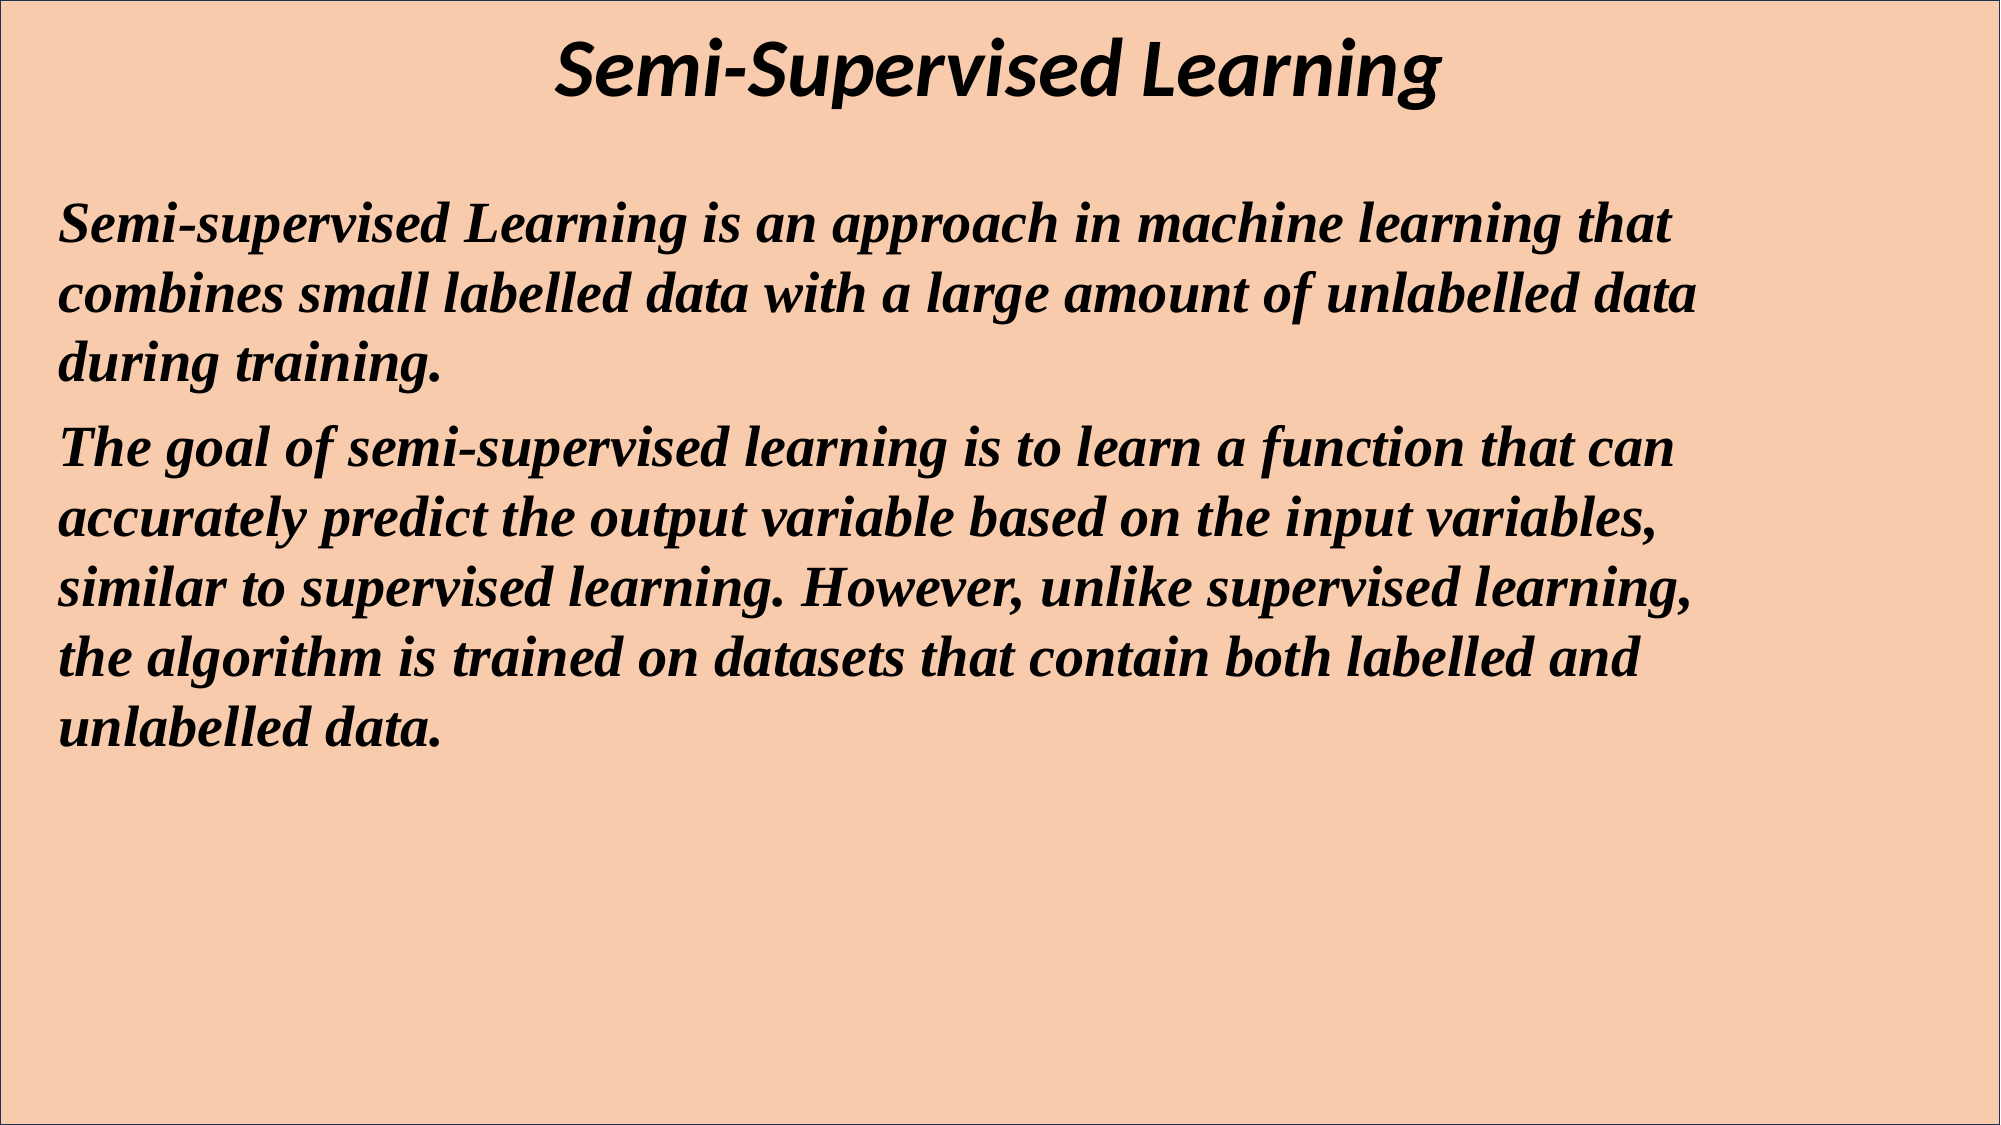

Machine Learning

Semi-Supervised Learning
Unsupervised Learning
A reinforcement learning is the problem of getting an agent to act in the world so as to maximise its rewards
Semi-supervised Learning is an approach in machine learning that combines small labelled data with a large amount of unlabelled data during training.
A learner is not told what actions to take as in most forms of machine learning, but instead must discover which actions yield the most reward by trying them
The goal of semi-supervised learning is to learn a function that can accurately predict the output variable based on the input variables, similar to supervised learning. However, unlike supervised learning, the algorithm is trained on datasets that contain both labelled and unlabelled data.
Reinforcement
Learning